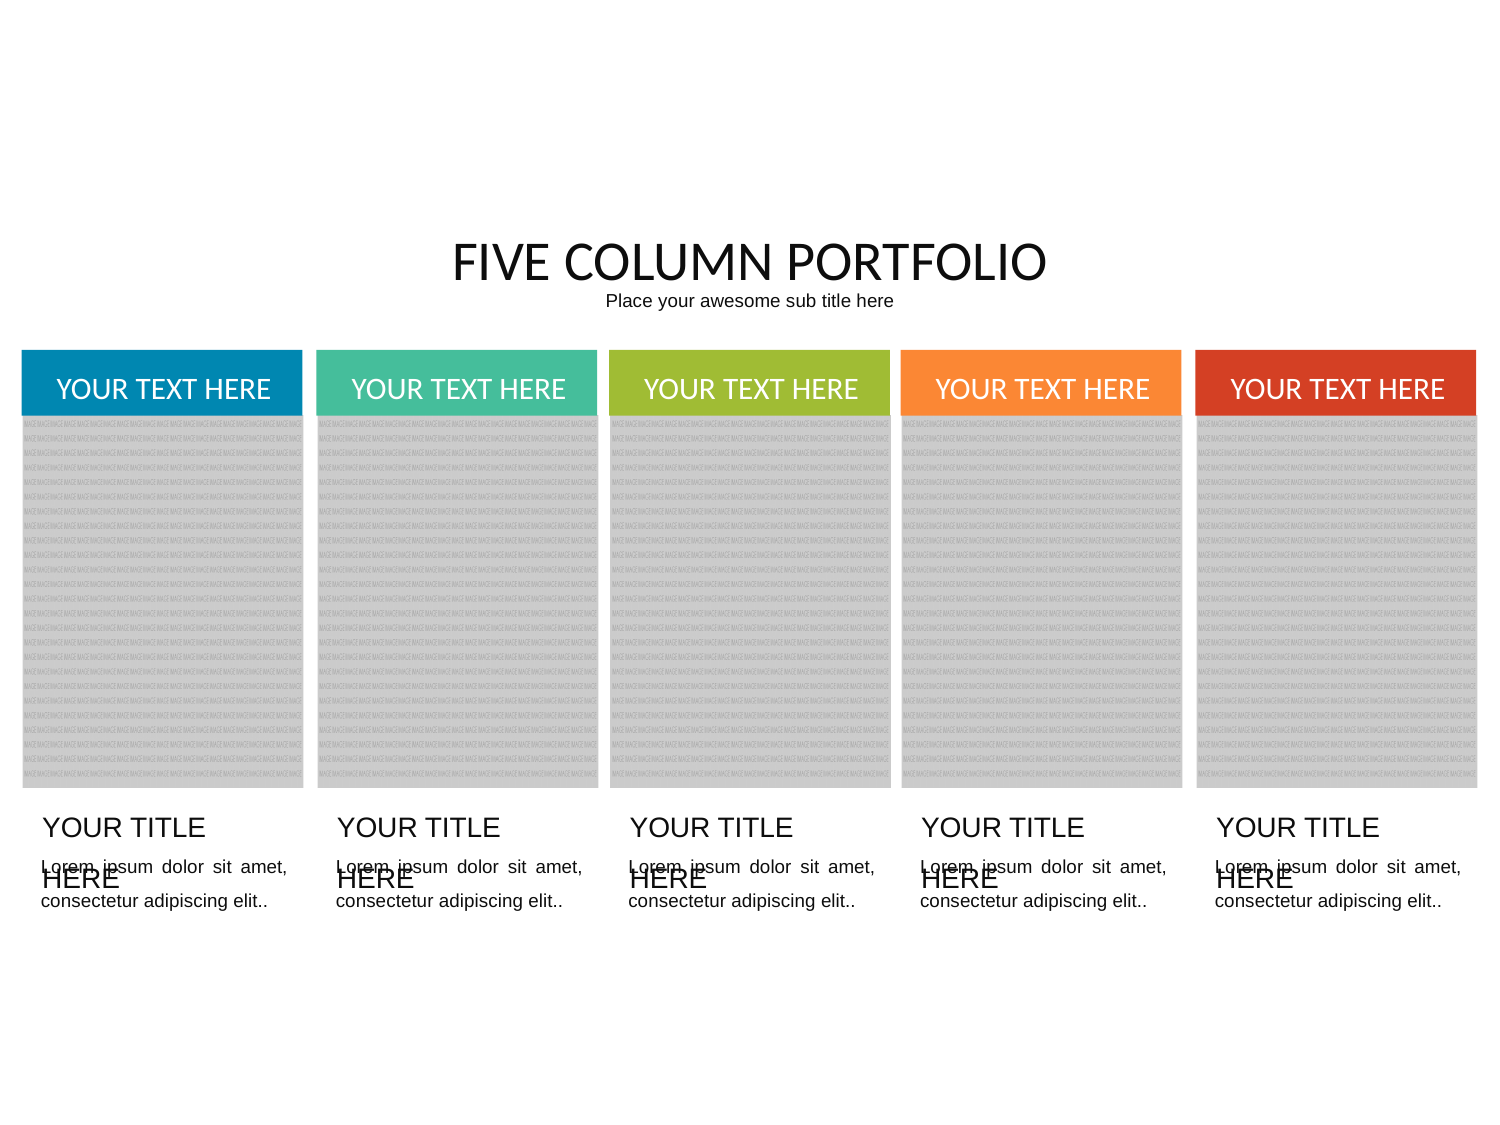

FIVE COLUMN PORTFOLIO
Place your awesome sub title here

YOUR TEXT HERE

YOUR TITLE HERE
Lorem ipsum dolor sit amet, consectetur adipiscing elit..

YOUR TEXT HERE

YOUR TITLE HERE
Lorem ipsum dolor sit amet, consectetur adipiscing elit..

YOUR TEXT HERE

YOUR TITLE HERE
Lorem ipsum dolor sit amet, consectetur adipiscing elit..

YOUR TEXT HERE

YOUR TITLE HERE
Lorem ipsum dolor sit amet, consectetur adipiscing elit..

YOUR TEXT HERE

YOUR TITLE HERE
Lorem ipsum dolor sit amet, consectetur adipiscing elit..